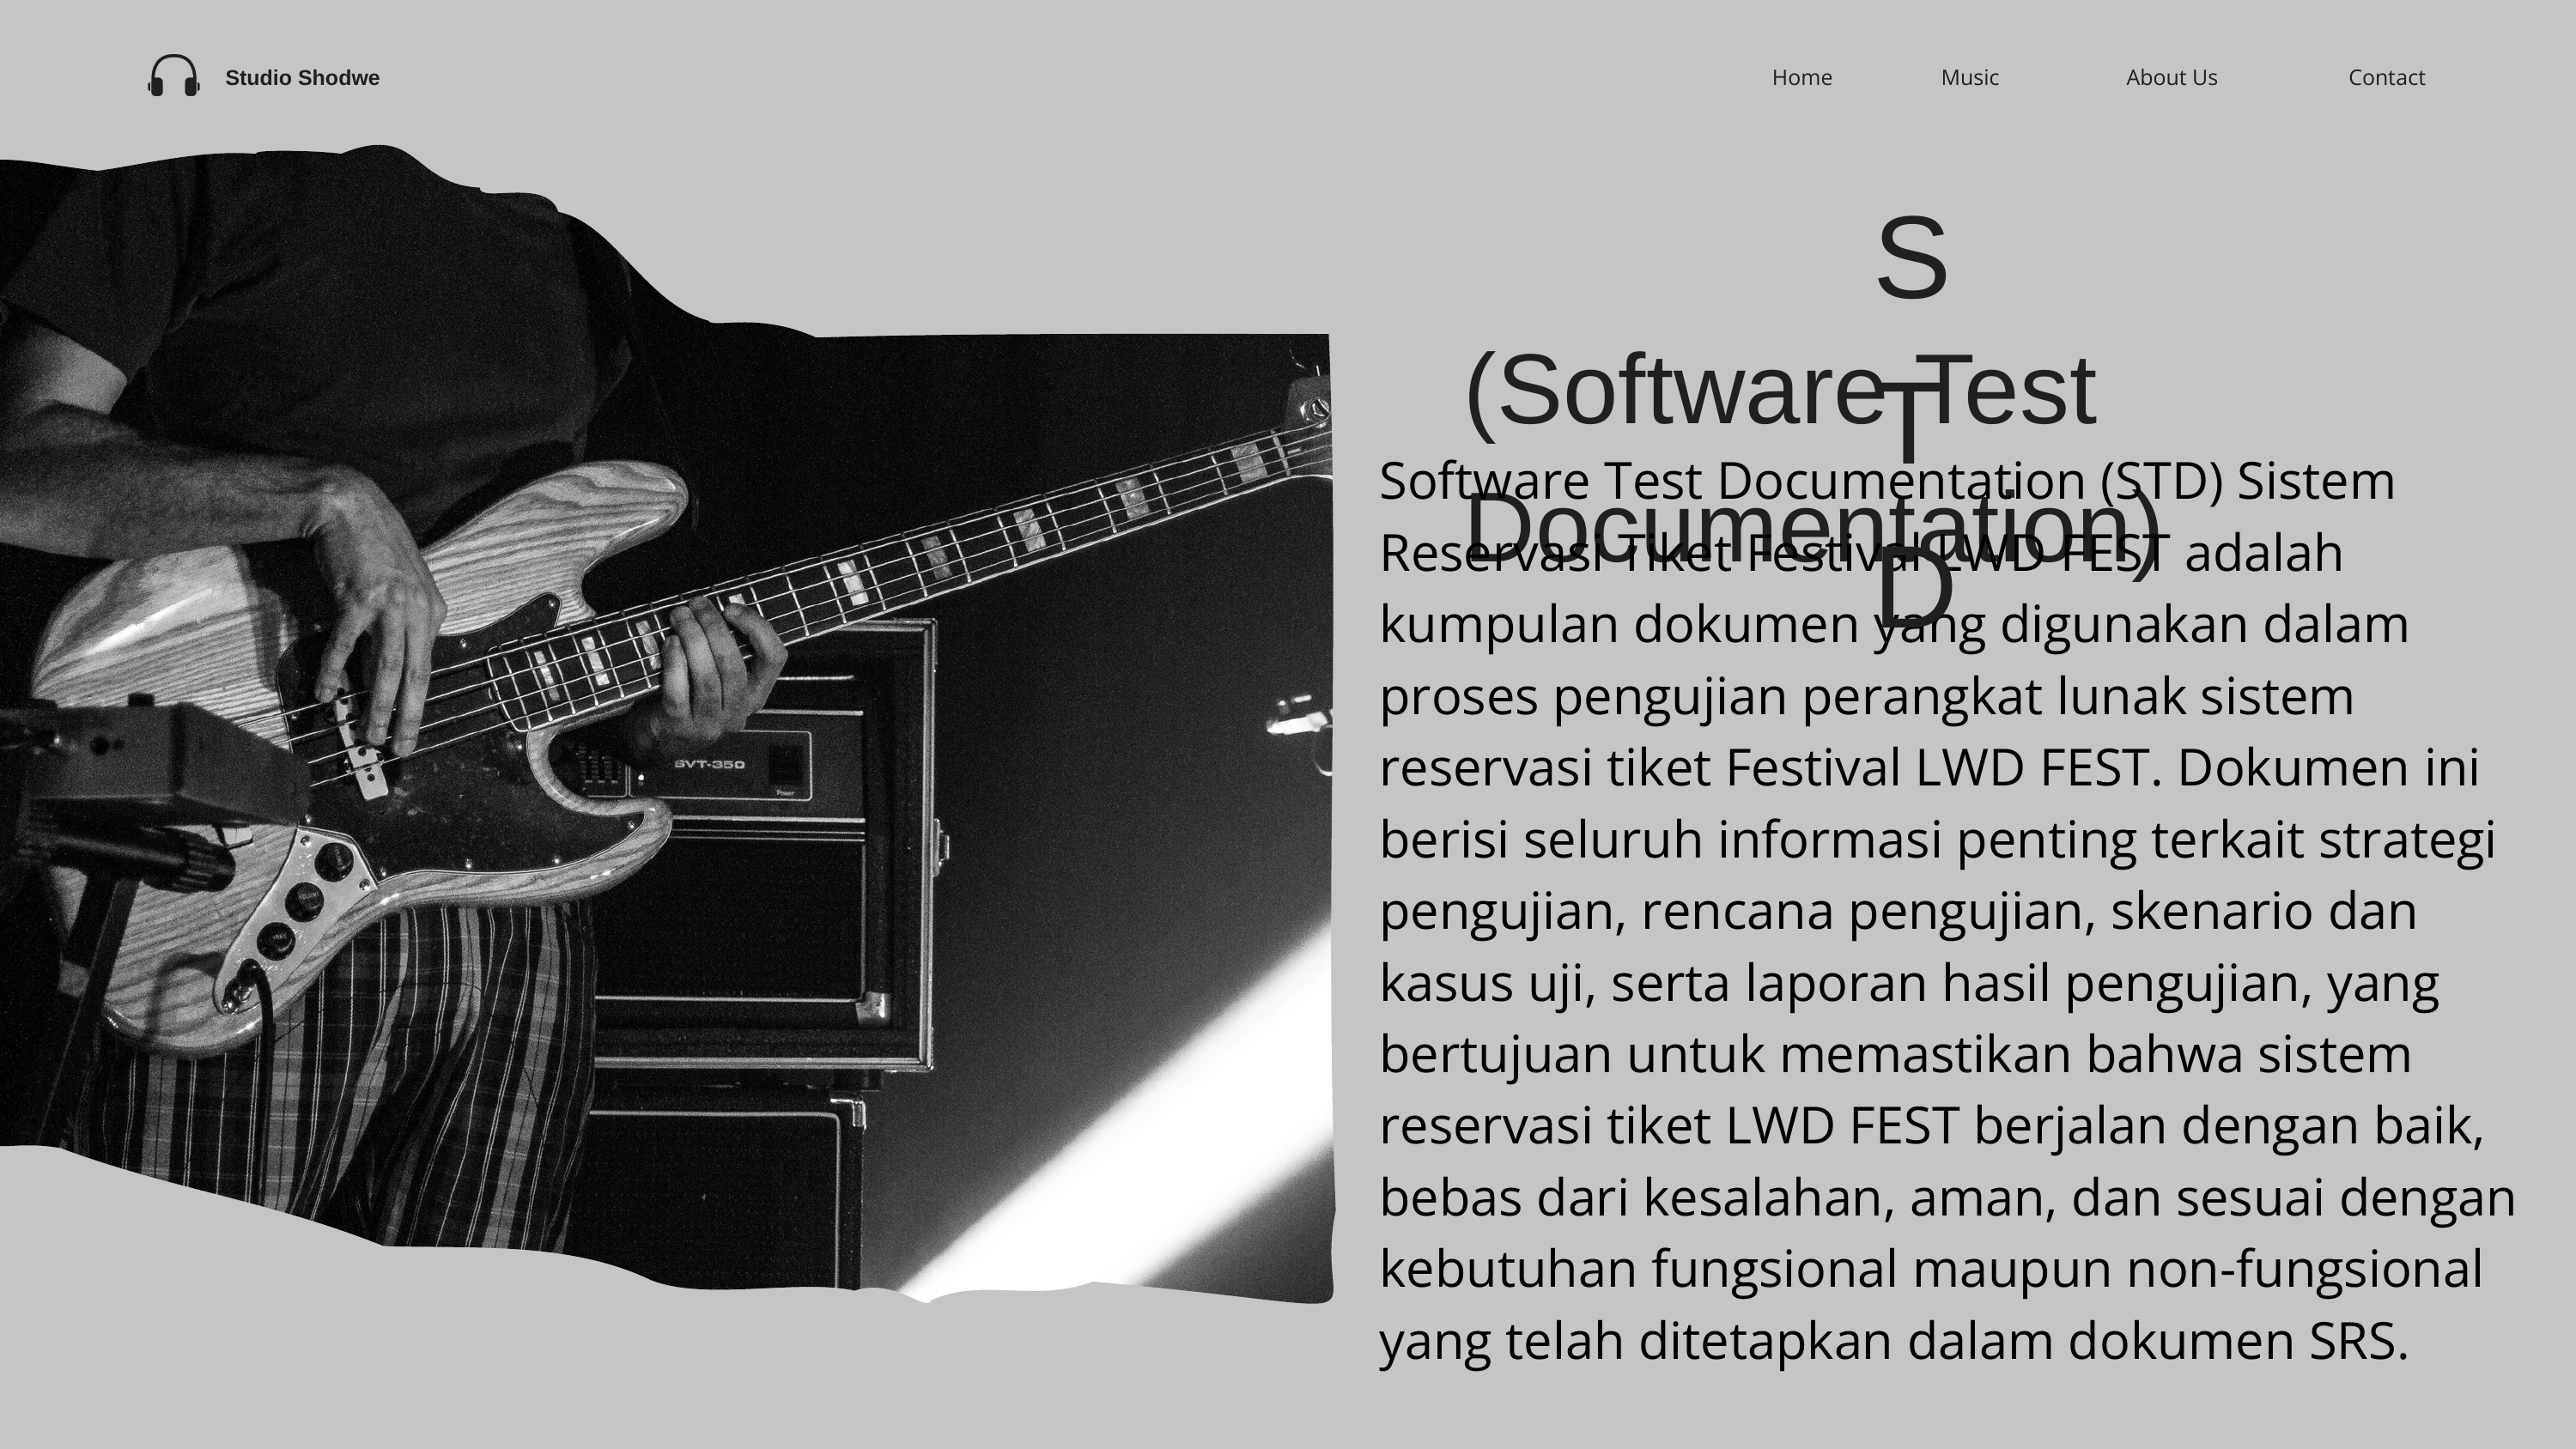

Home
Music
About Us
Contact
Studio Shodwe

STD
(Software Test Documentation)
Software Test Documentation (STD) Sistem Reservasi Tiket Festival LWD FEST adalah kumpulan dokumen yang digunakan dalam proses pengujian perangkat lunak sistem reservasi tiket Festival LWD FEST. Dokumen ini berisi seluruh informasi penting terkait strategi pengujian, rencana pengujian, skenario dan kasus uji, serta laporan hasil pengujian, yang bertujuan untuk memastikan bahwa sistem reservasi tiket LWD FEST berjalan dengan baik, bebas dari kesalahan, aman, dan sesuai dengan kebutuhan fungsional maupun non-fungsional yang telah ditetapkan dalam dokumen SRS.